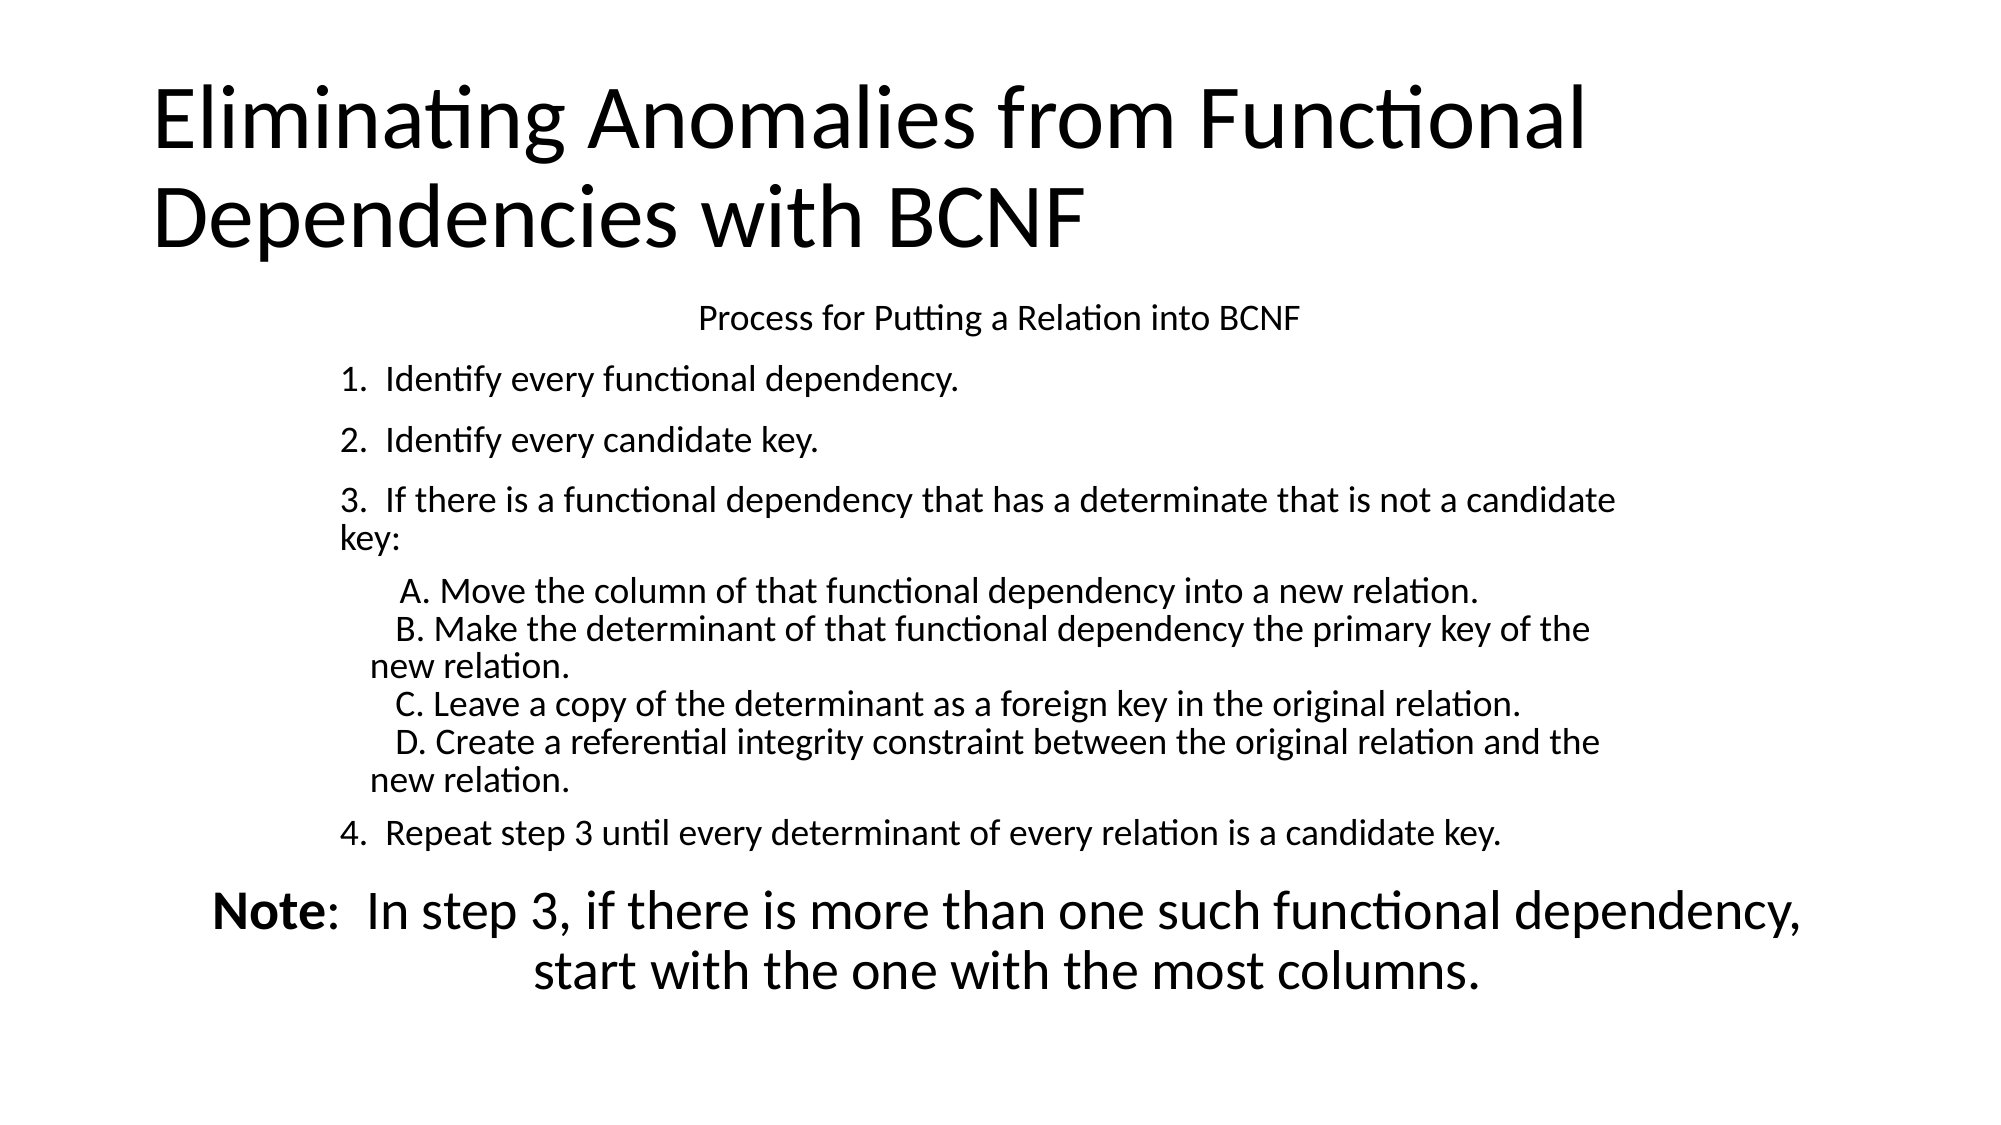

# Eliminating Anomalies from Functional Dependencies with BCNF
| Process for Putting a Relation into BCNF |
| --- |
| 1. Identify every functional dependency. |
| 2. Identify every candidate key. |
| 3. If there is a functional dependency that has a determinate that is not a candidate key: |
| A. Move the column of that functional dependency into a new relation. B. Make the determinant of that functional dependency the primary key of the new relation. C. Leave a copy of the determinant as a foreign key in the original relation. D. Create a referential integrity constraint between the original relation and the new relation. |
| 4. Repeat step 3 until every determinant of every relation is a candidate key. |

Note:  In step 3, if there is more than one such functional dependency, start with the one with the most columns.